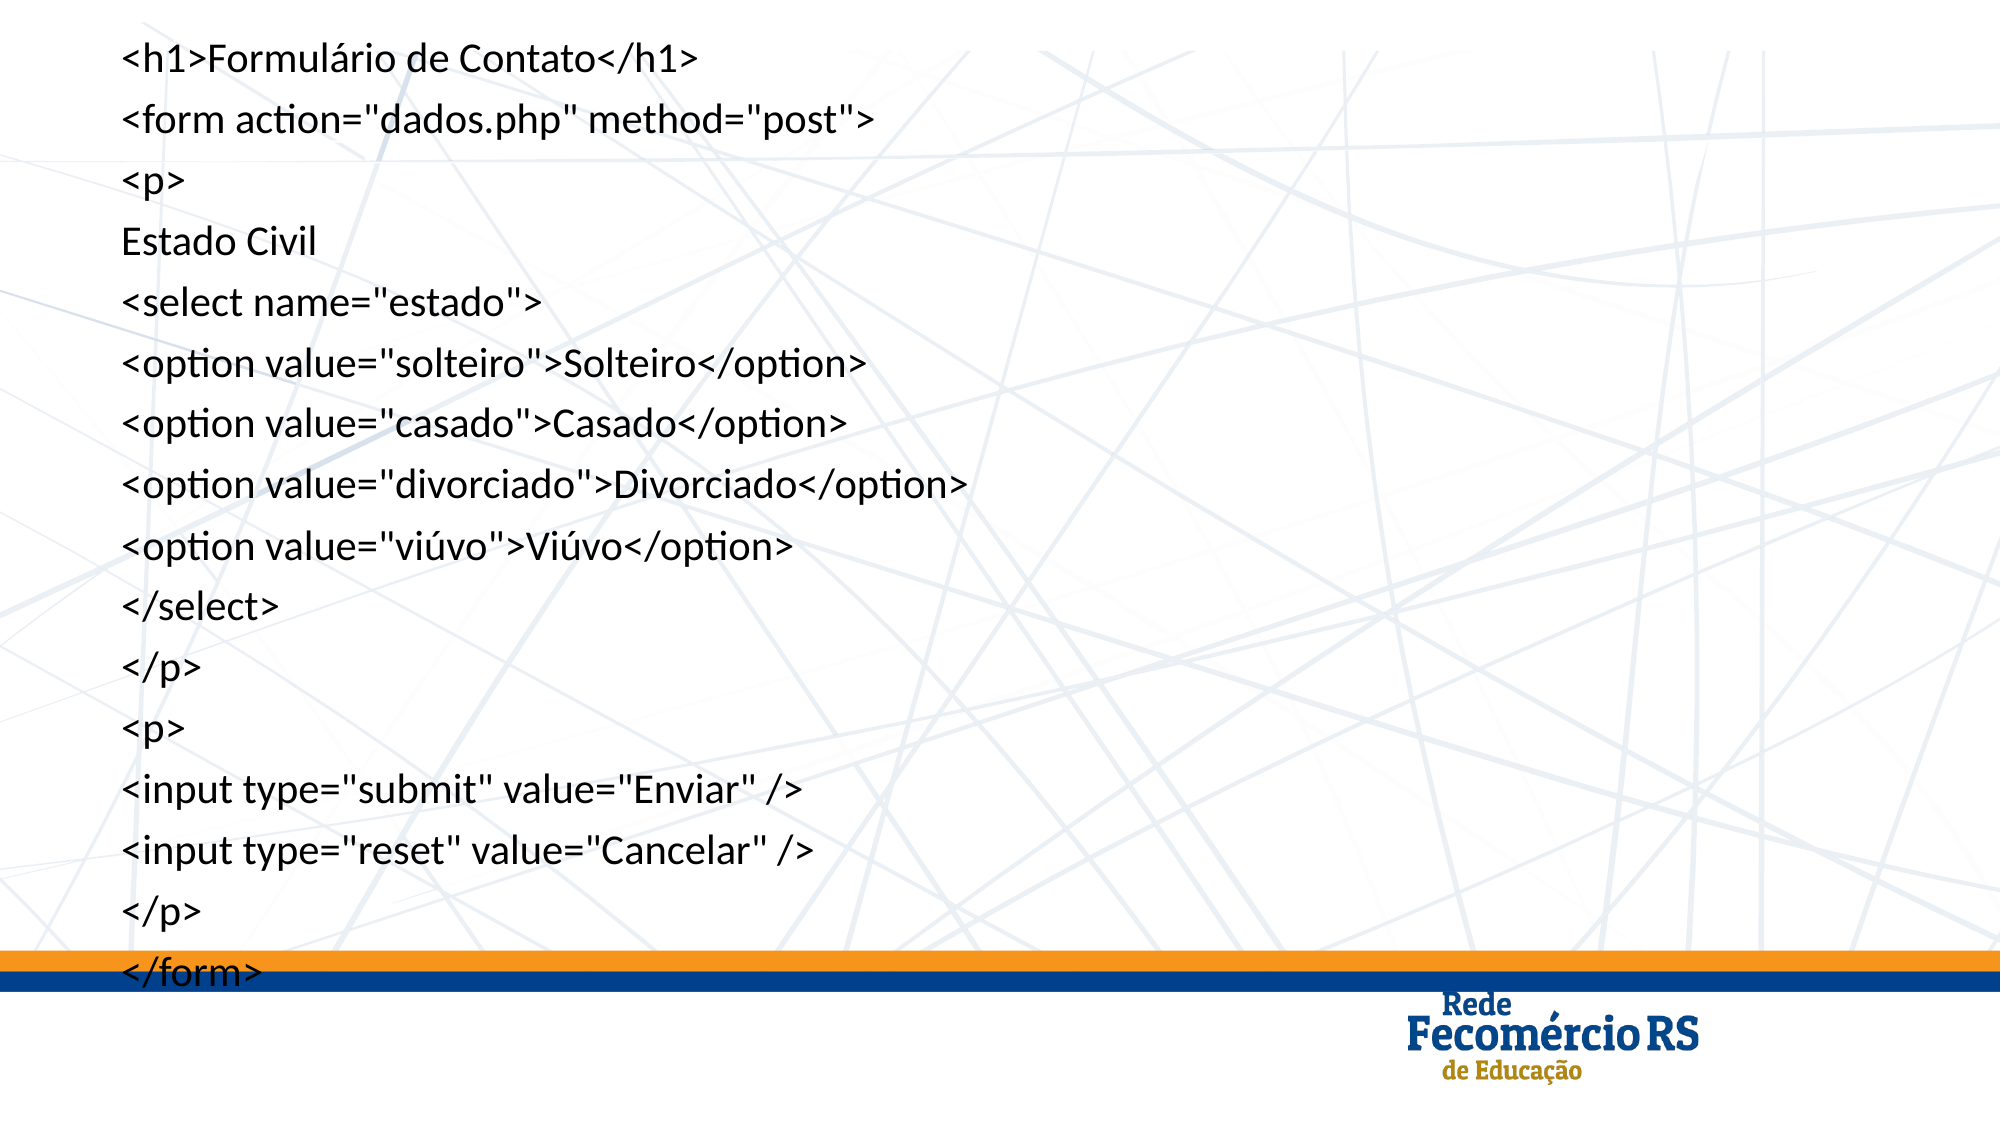

<h1>Formulário de Contato</h1>
<form action="dados.php" method="post">
<p>
Estado Civil
<select name="estado">
<option value="solteiro">Solteiro</option>
<option value="casado">Casado</option>
<option value="divorciado">Divorciado</option>
<option value="viúvo">Viúvo</option>
</select>
</p>
<p>
<input type="submit" value="Enviar" />
<input type="reset" value="Cancelar" />
</p>
</form>